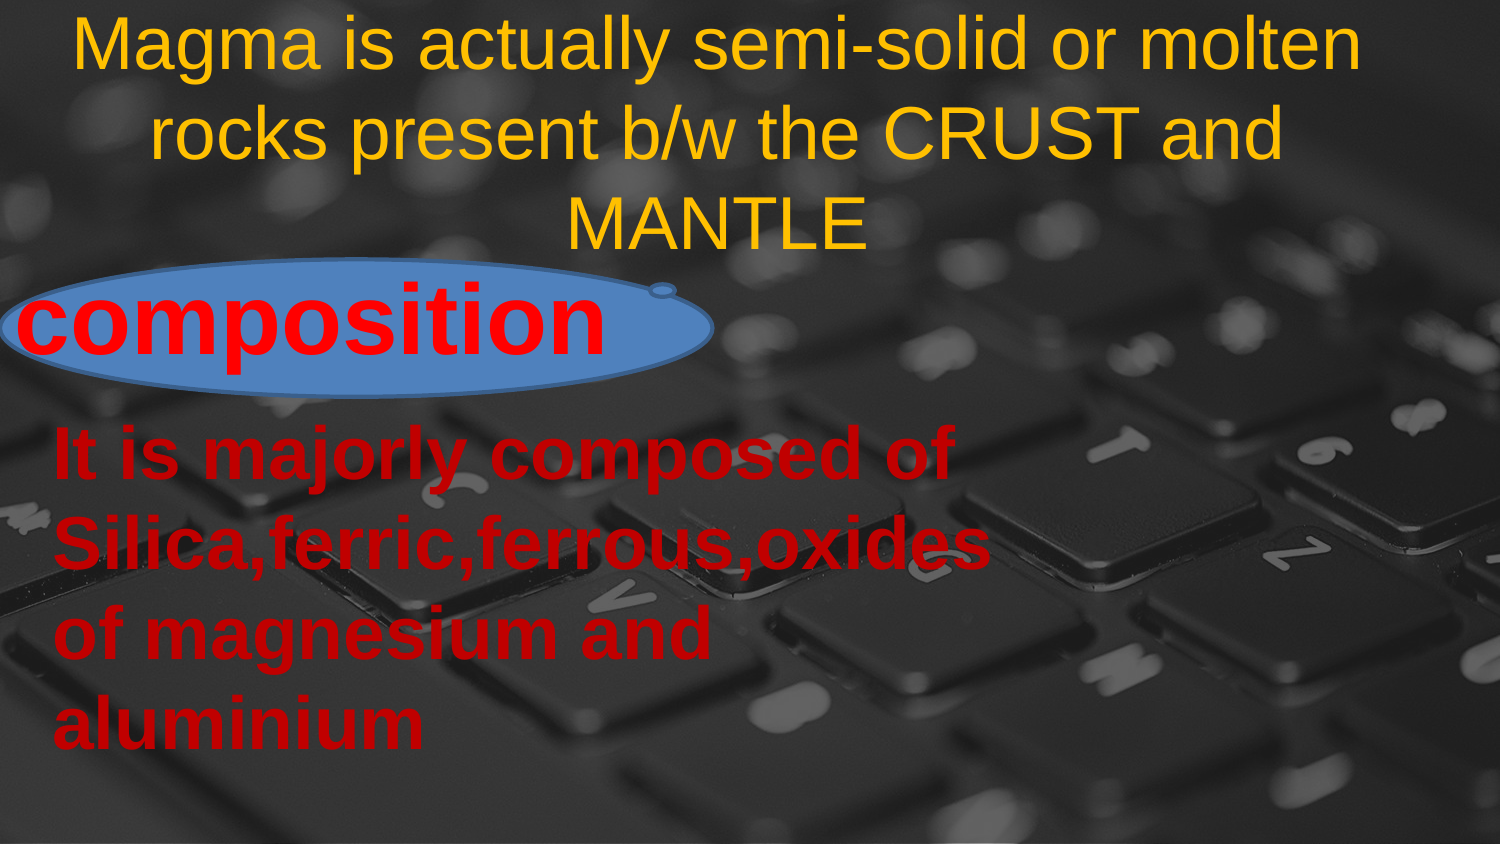

# Magma is actually semi-solid or molten rocks present b/w the CRUST and MANTLE
composition

It is majorly composed of Silica,ferric,ferrous,oxides of magnesium and aluminium